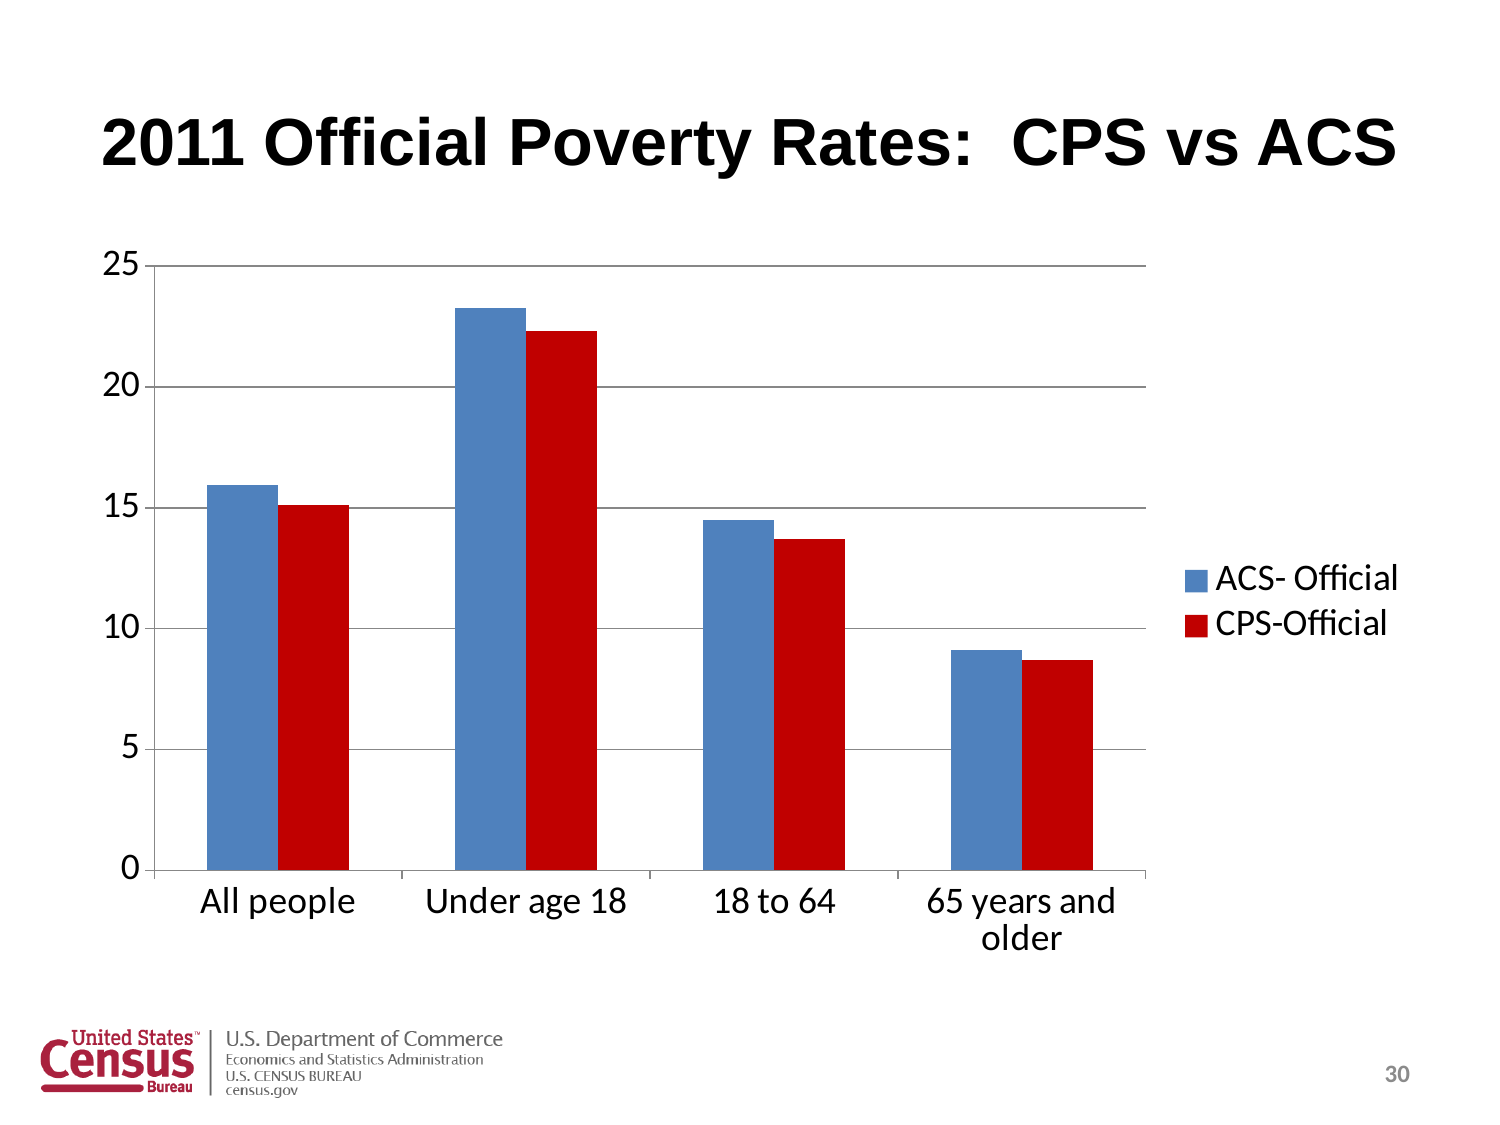

# 2011 Official Poverty Rates:  CPS vs ACS

### Chart

| Category | ACS- Official | CPS-Official |
|---|---|---|
| All people | 15.93 | 15.1 |
| Under age 18 | 23.27 | 22.3 |
| 18 to 64 | 14.51 | 13.7 |
| 65 years and older | 9.13 | 8.7 |
30